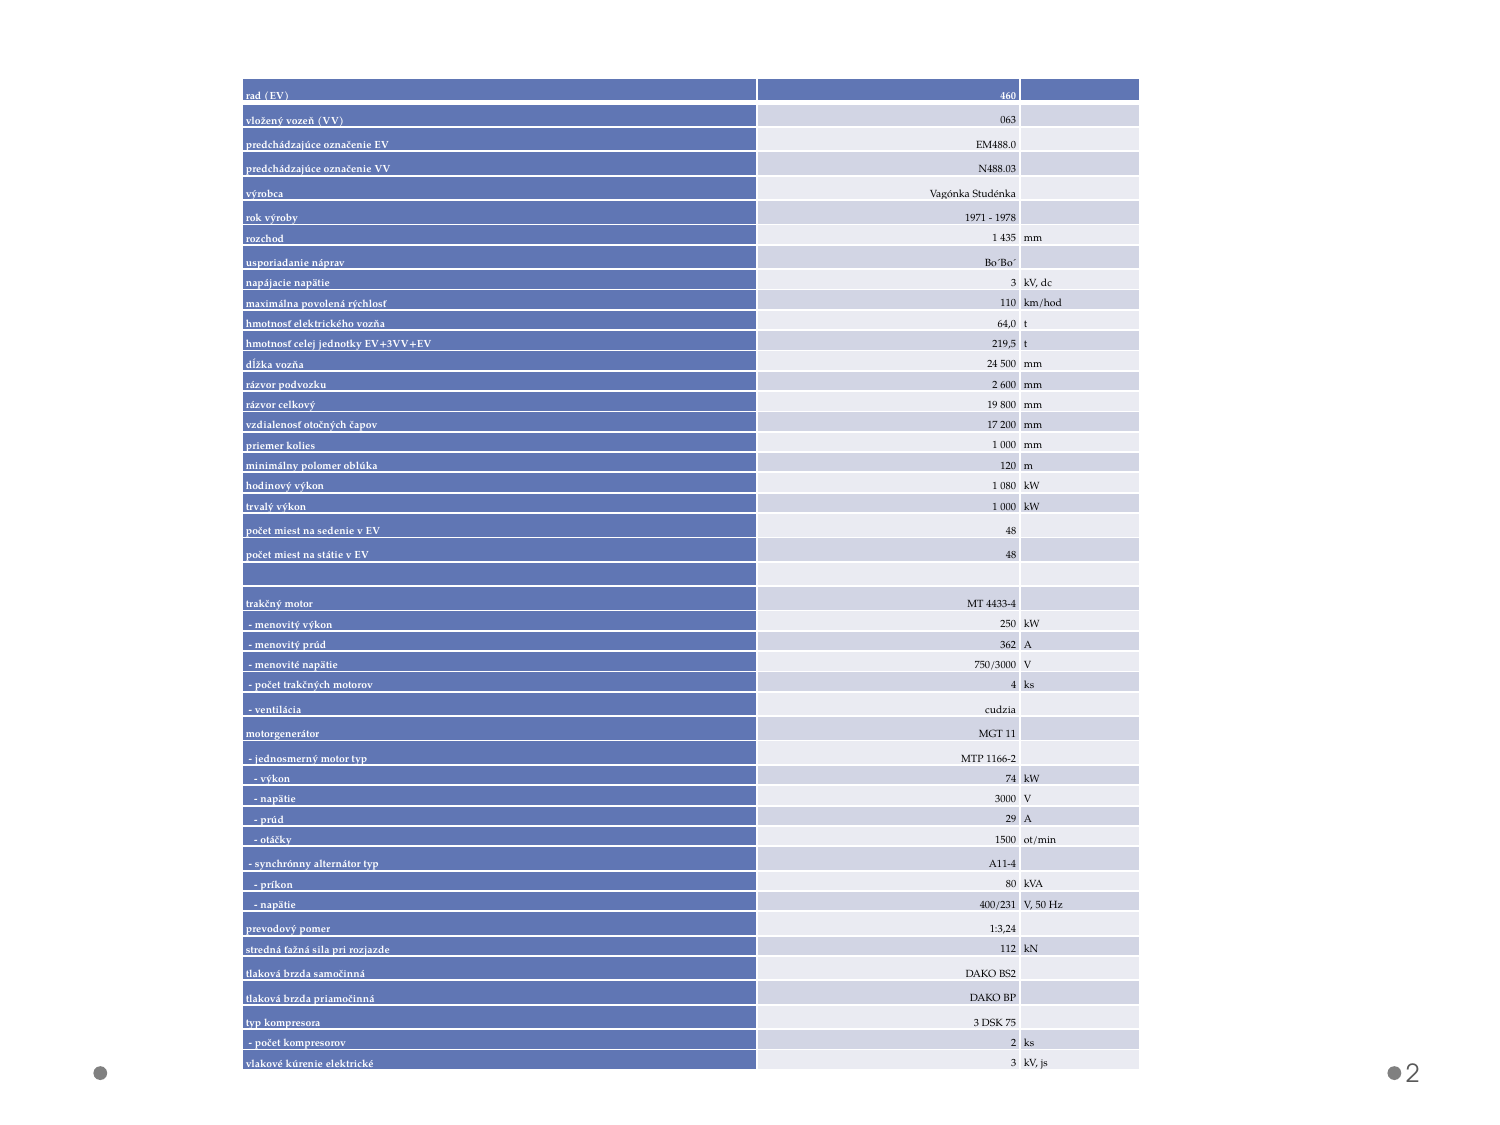

| rad (EV) | 460 |  |
| --- | --- | --- |
| vložený vozeň (VV) | 063 |  |
| predchádzajúce označenie EV | EM488.0 |  |
| predchádzajúce označenie VV | N488.03 |  |
| výrobca | Vagónka Studénka |  |
| rok výroby | 1971 - 1978 |  |
| rozchod | 1 435 | mm |
| usporiadanie náprav | Bo´Bo´ |  |
| napájacie napätie | 3 | kV, dc |
| maximálna povolená rýchlosť | 110 | km/hod |
| hmotnosť elektrického vozňa | 64,0 | t |
| hmotnosť celej jednotky EV+3VV+EV | 219,5 | t |
| dĺžka vozňa | 24 500 | mm |
| rázvor podvozku | 2 600 | mm |
| rázvor celkový | 19 800 | mm |
| vzdialenosť otočných čapov | 17 200 | mm |
| priemer kolies | 1 000 | mm |
| minimálny polomer oblúka | 120 | m |
| hodinový výkon | 1 080 | kW |
| trvalý výkon | 1 000 | kW |
| počet miest na sedenie v EV | 48 |  |
| počet miest na státie v EV | 48 |  |
|  |  |  |
| trakčný motor | MT 4433-4 |  |
| - menovitý výkon | 250 | kW |
| - menovitý prúd | 362 | A |
| - menovité napätie | 750/3000 | V |
| - počet trakčných motorov | 4 | ks |
| - ventilácia | cudzia |  |
| motorgenerátor | MGT 11 |  |
| - jednosmerný motor typ | MTP 1166-2 |  |
| - výkon | 74 | kW |
| - napätie | 3000 | V |
| - prúd | 29 | A |
| - otáčky | 1500 | ot/min |
| - synchrónny alternátor typ | A11-4 |  |
| - príkon | 80 | kVA |
| - napätie | 400/231 | V, 50 Hz |
| prevodový pomer | 1:3,24 |  |
| stredná ťažná sila pri rozjazde | 112 | kN |
| tlaková brzda samočinná | DAKO BS2 |  |
| tlaková brzda priamočinná | DAKO BP |  |
| typ kompresora | 3 DSK 75 |  |
| - počet kompresorov | 2 | ks |
| vlakové kúrenie elektrické | 3 | kV, js |
2